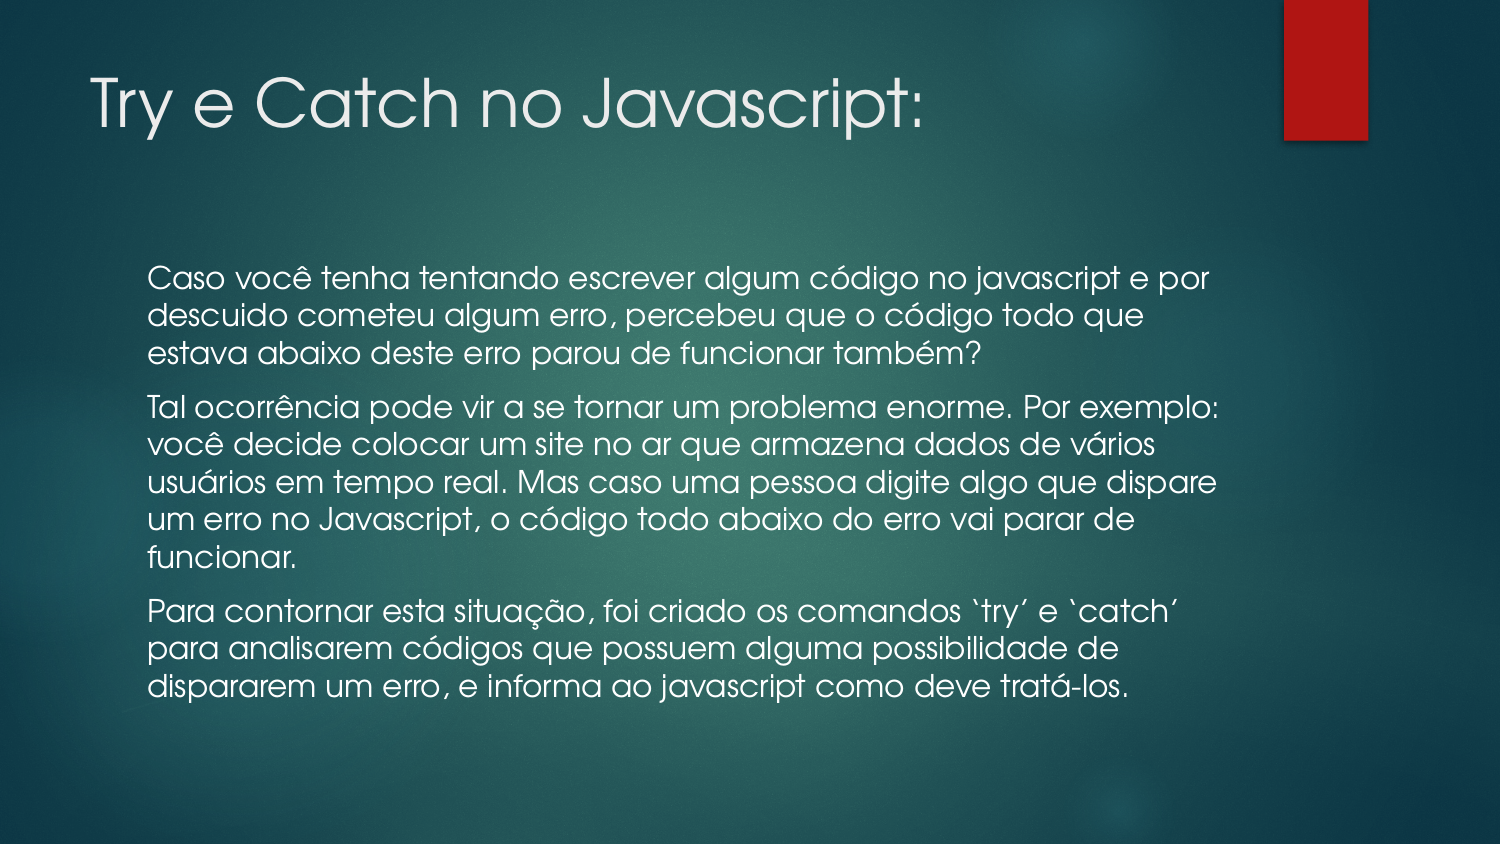

# Try e Catch no Javascript:
Caso você tenha tentando escrever algum código no javascript e por descuido cometeu algum erro, percebeu que o código todo que estava abaixo deste erro parou de funcionar também?
Tal ocorrência pode vir a se tornar um problema enorme. Por exemplo: você decide colocar um site no ar que armazena dados de vários usuários em tempo real. Mas caso uma pessoa digite algo que dispare um erro no Javascript, o código todo abaixo do erro vai parar de funcionar.
Para contornar esta situação, foi criado os comandos ‘try’ e ‘catch’ para analisarem códigos que possuem alguma possibilidade de dispararem um erro, e informa ao javascript como deve tratá-los.